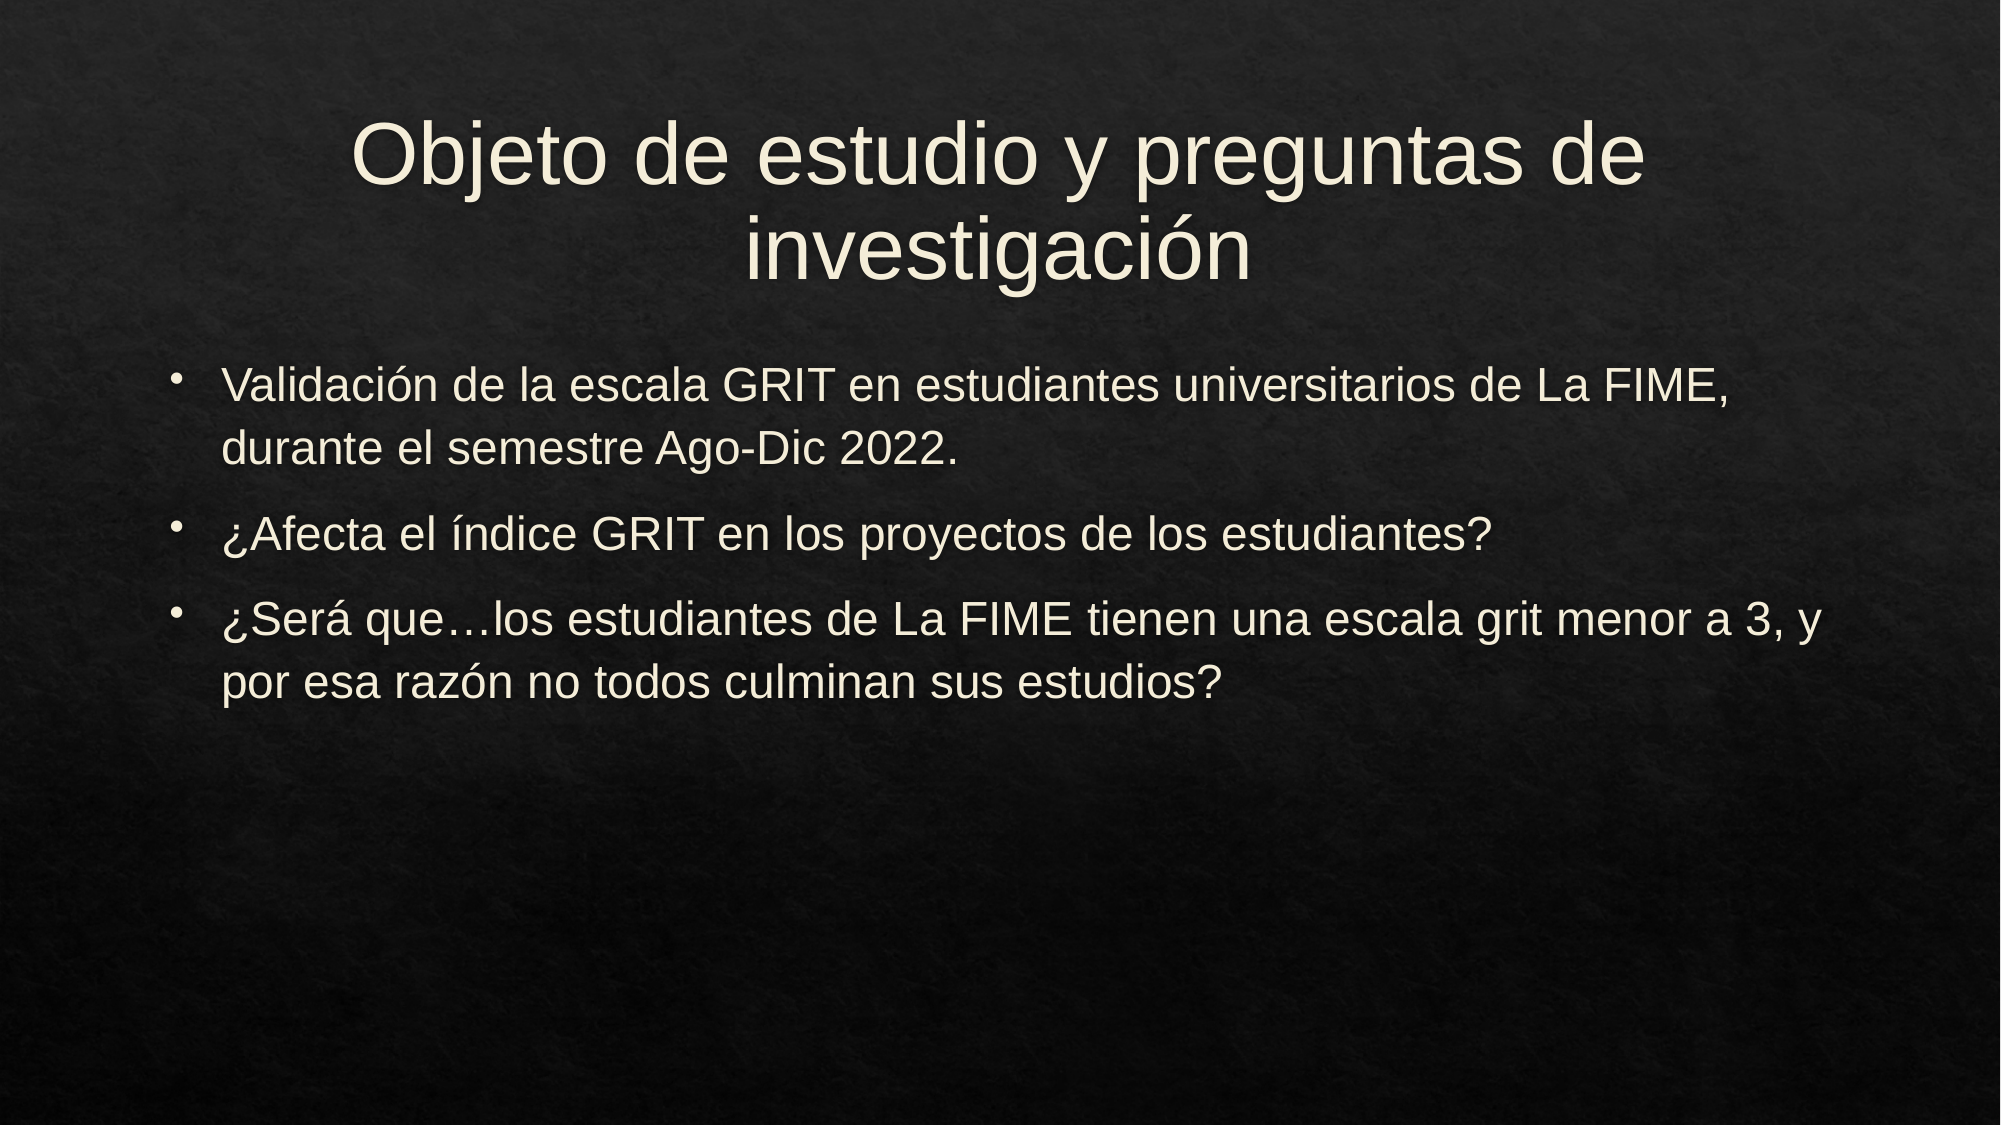

# Objeto de estudio y preguntas de investigación
Validación de la escala GRIT en estudiantes universitarios de La FIME, durante el semestre Ago-Dic 2022.
¿Afecta el índice GRIT en los proyectos de los estudiantes?
¿Será que…los estudiantes de La FIME tienen una escala grit menor a 3, y por esa razón no todos culminan sus estudios?